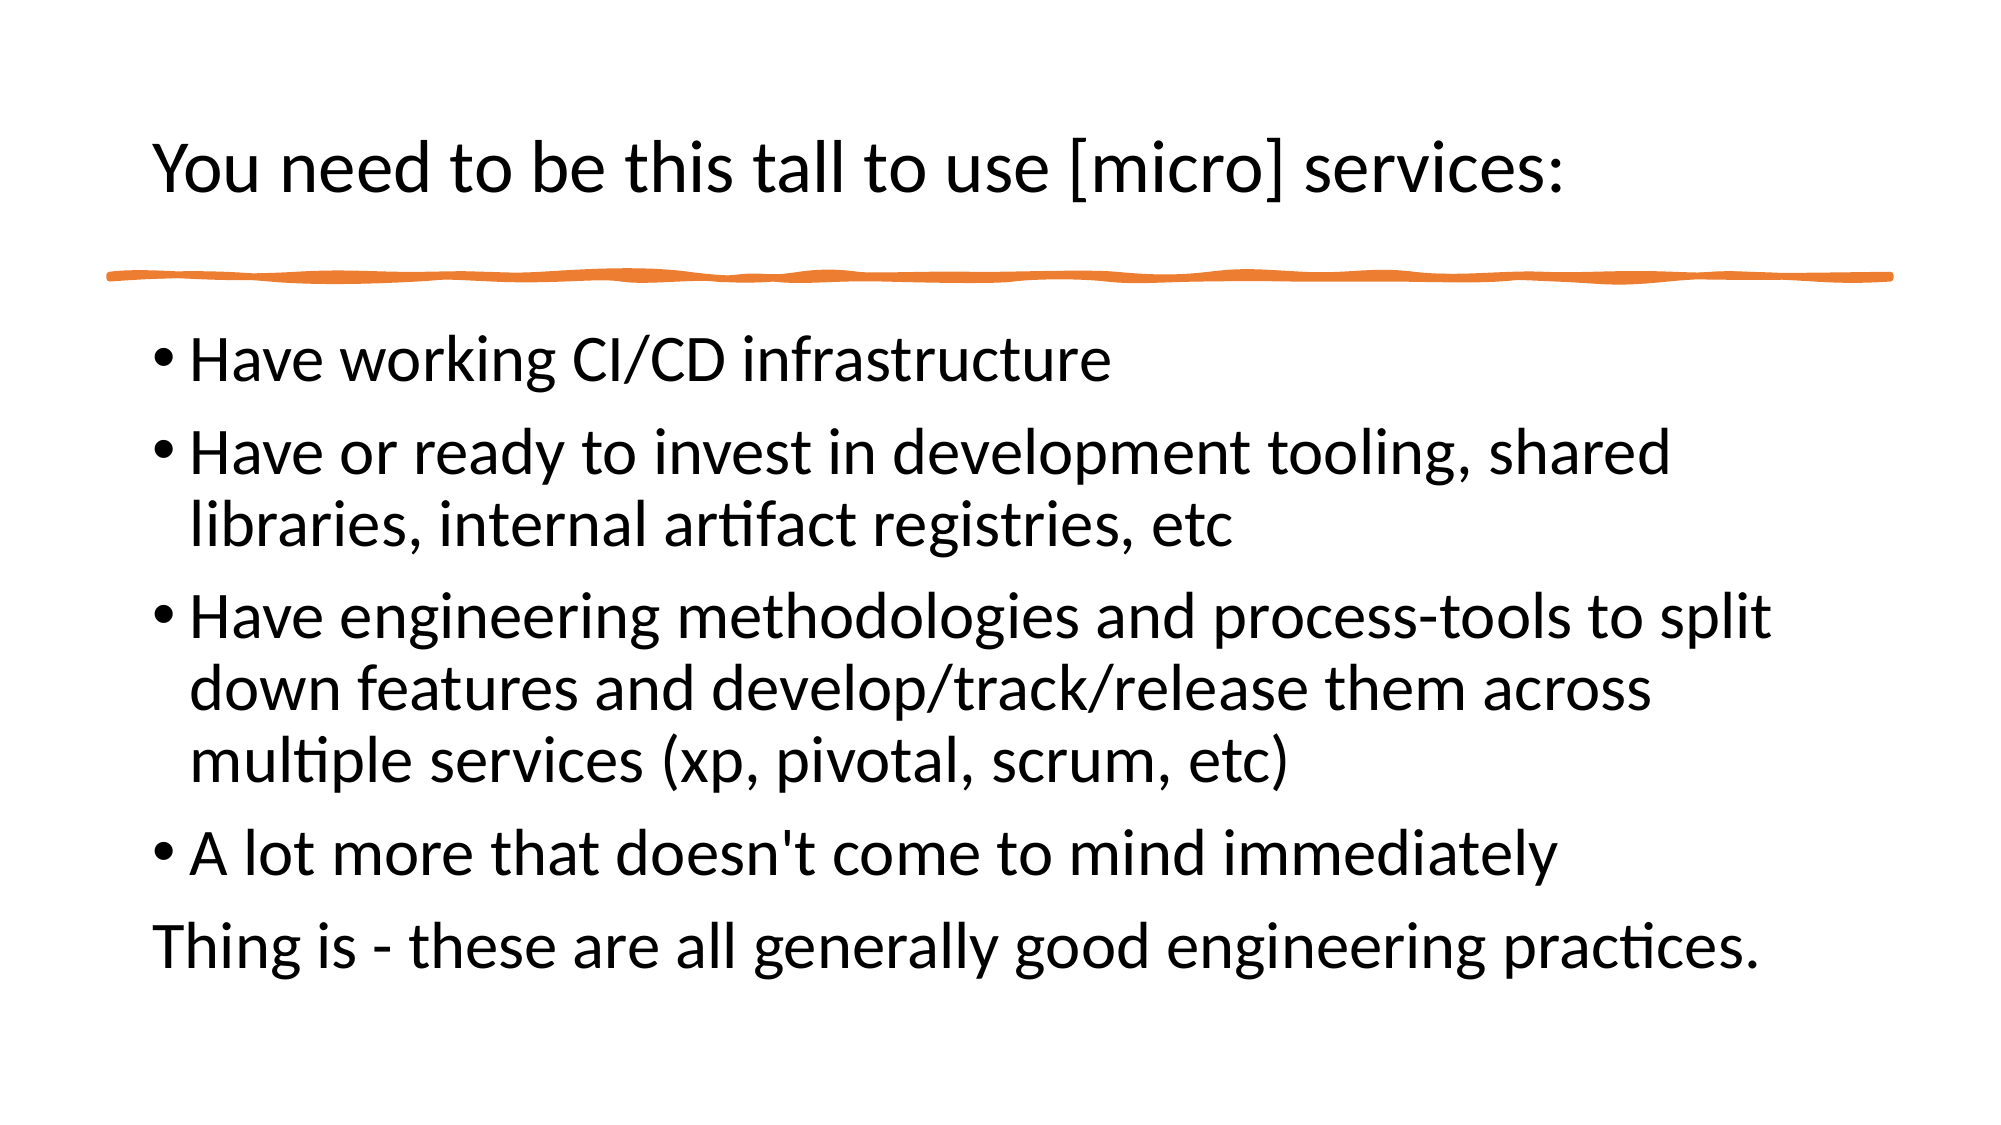

# You need to be this tall to use [micro] services:

Have working CI/CD infrastructure
Have or ready to invest in development tooling, shared libraries, internal artifact registries, etc
Have engineering methodologies and process-tools to split down features and develop/track/release them across multiple services (xp, pivotal, scrum, etc)
A lot more that doesn't come to mind immediately
Thing is - these are all generally good engineering practices.